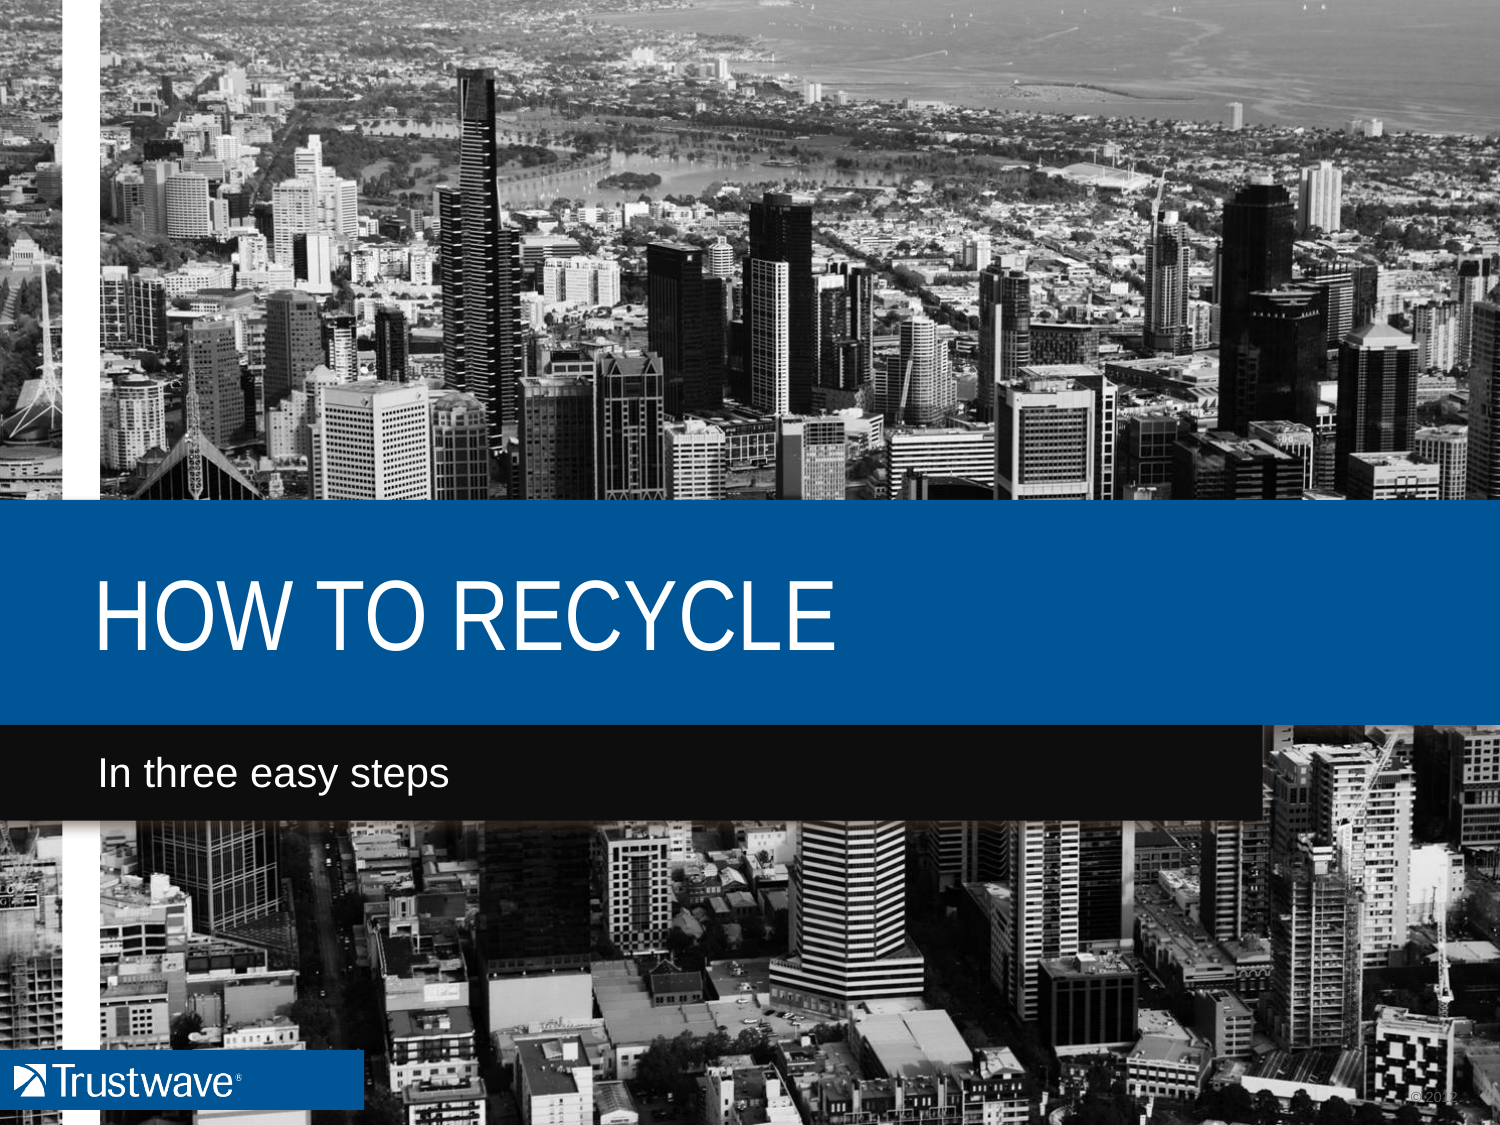

# How to recycle
In three easy steps